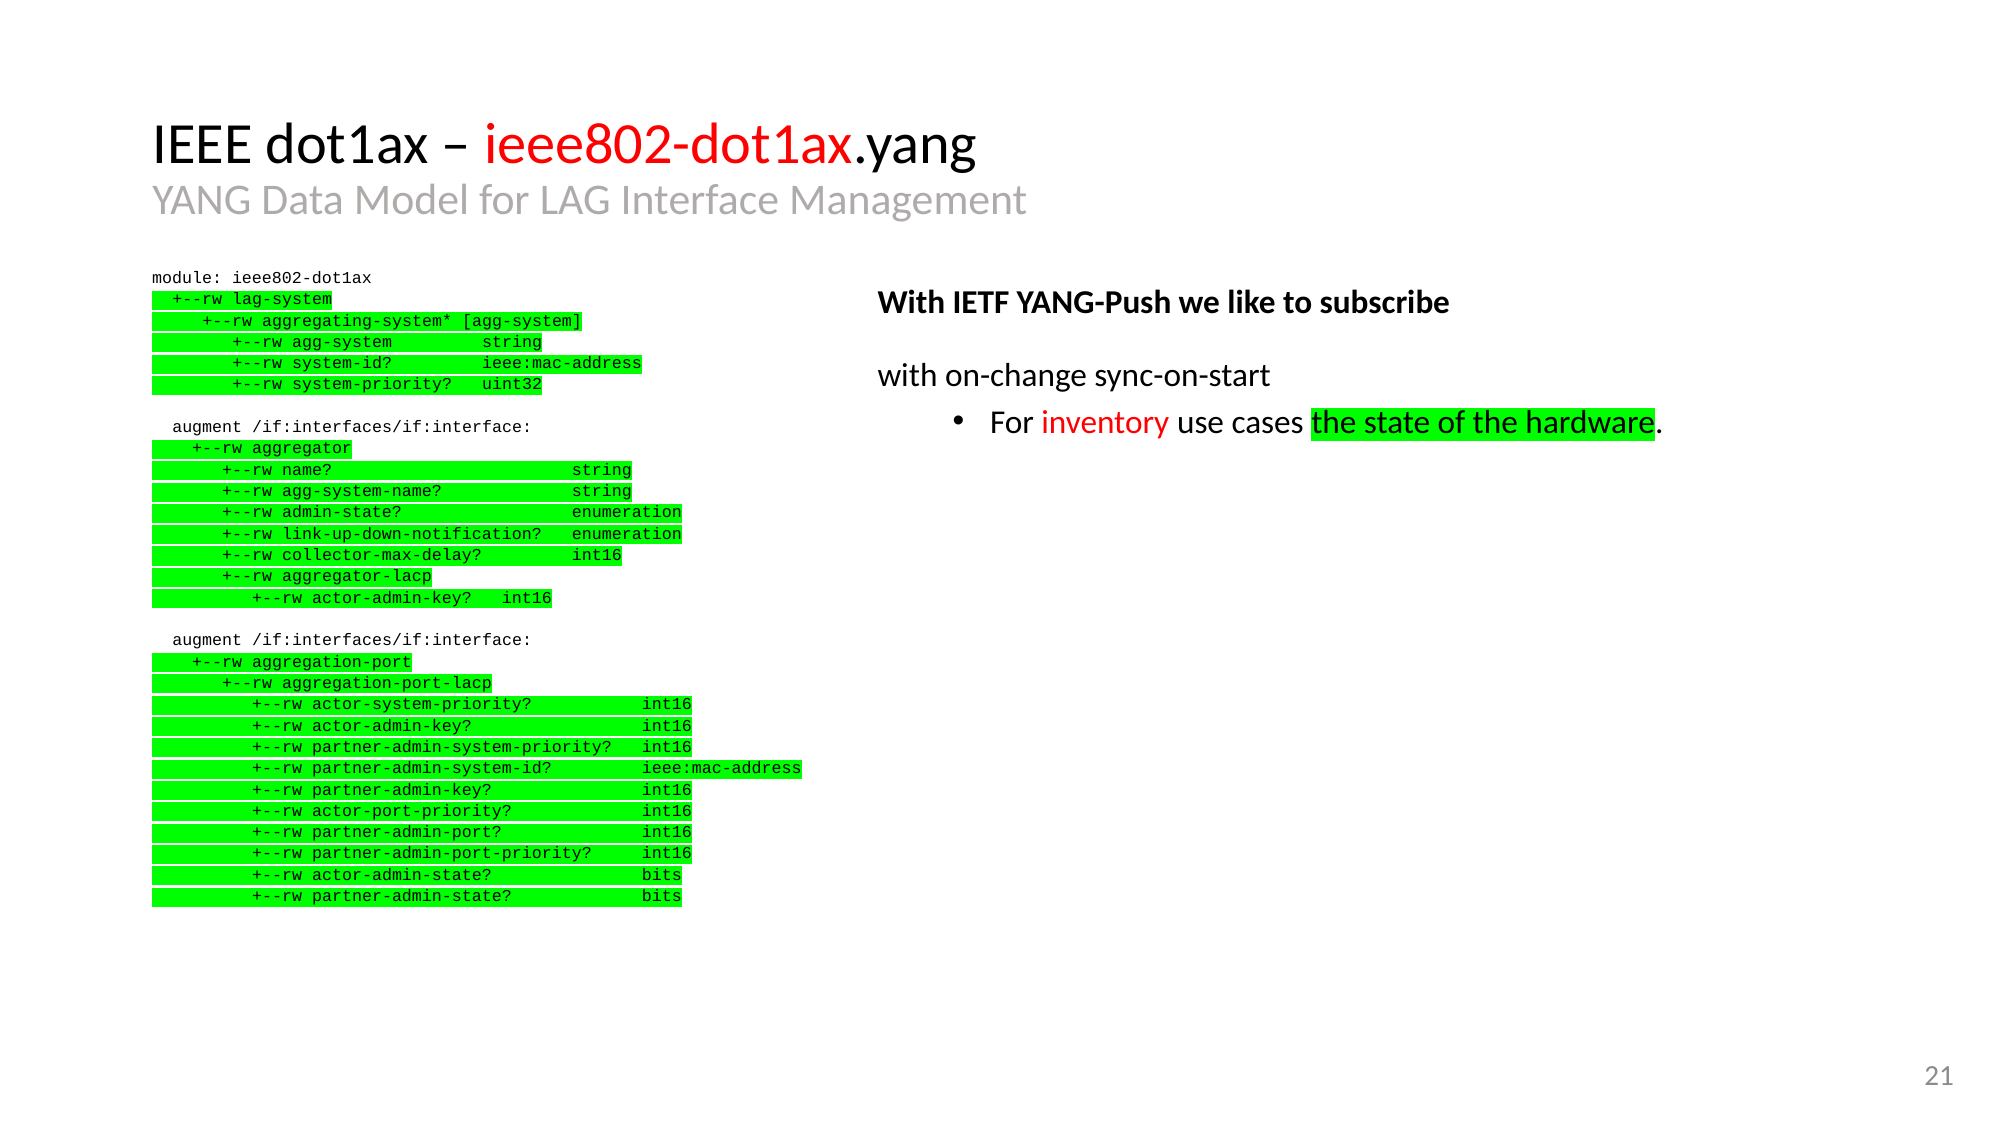

# IEEE dot1ax – ieee802-dot1ax.yang YANG Data Model for LAG Interface Management
module: ieee802-dot1ax
  +--rw lag-system
     +--rw aggregating-system* [agg-system]
        +--rw agg-system         string
        +--rw system-id?         ieee:mac-address
        +--rw system-priority?   uint32

  augment /if:interfaces/if:interface:
    +--rw aggregator
       +--rw name?                        string
       +--rw agg-system-name?             string
       +--rw admin-state?                 enumeration
       +--rw link-up-down-notification?   enumeration
       +--rw collector-max-delay?         int16
       +--rw aggregator-lacp
          +--rw actor-admin-key?   int16

  augment /if:interfaces/if:interface:
    +--rw aggregation-port
       +--rw aggregation-port-lacp
          +--rw actor-system-priority?           int16
          +--rw actor-admin-key?                 int16
          +--rw partner-admin-system-priority?   int16
          +--rw partner-admin-system-id?         ieee:mac-address
          +--rw partner-admin-key?               int16
          +--rw actor-port-priority?             int16
          +--rw partner-admin-port?              int16
          +--rw partner-admin-port-priority?     int16
          +--rw actor-admin-state?               bits
          +--rw partner-admin-state?             bits
With IETF YANG-Push we like to subscribe
with on-change sync-on-start
For inventory use cases the state of the hardware.
21